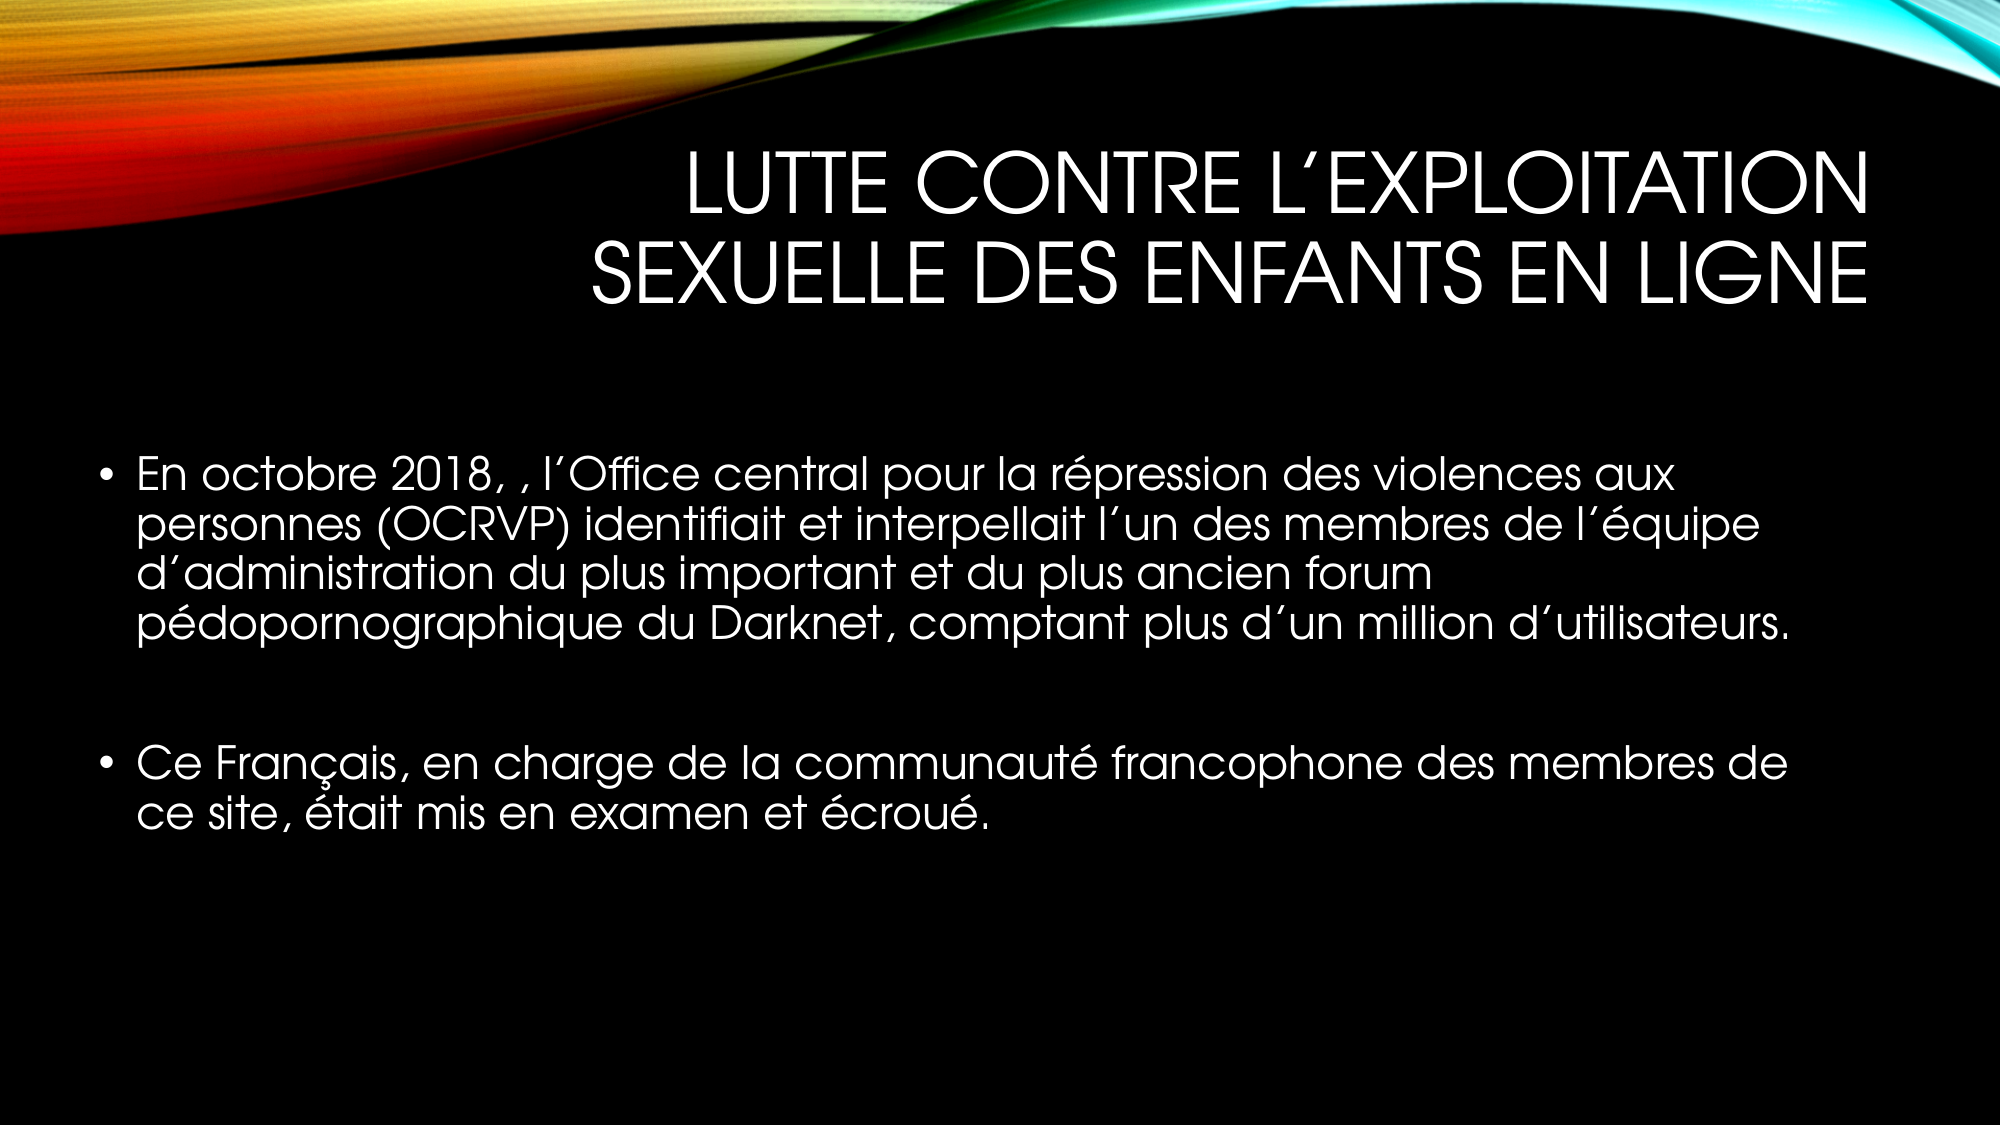

# Lutte contre l’exploitation sexuelle des enfants en ligne
En octobre 2018, , l’Office central pour la répression des violences aux personnes (OCRVP) identifiait et interpellait l’un des membres de l’équipe d’administration du plus important et du plus ancien forum pédopornographique du Darknet, comptant plus d’un million d’utilisateurs.

Ce Français, en charge de la communauté francophone des membres de ce site, était mis en examen et écroué.